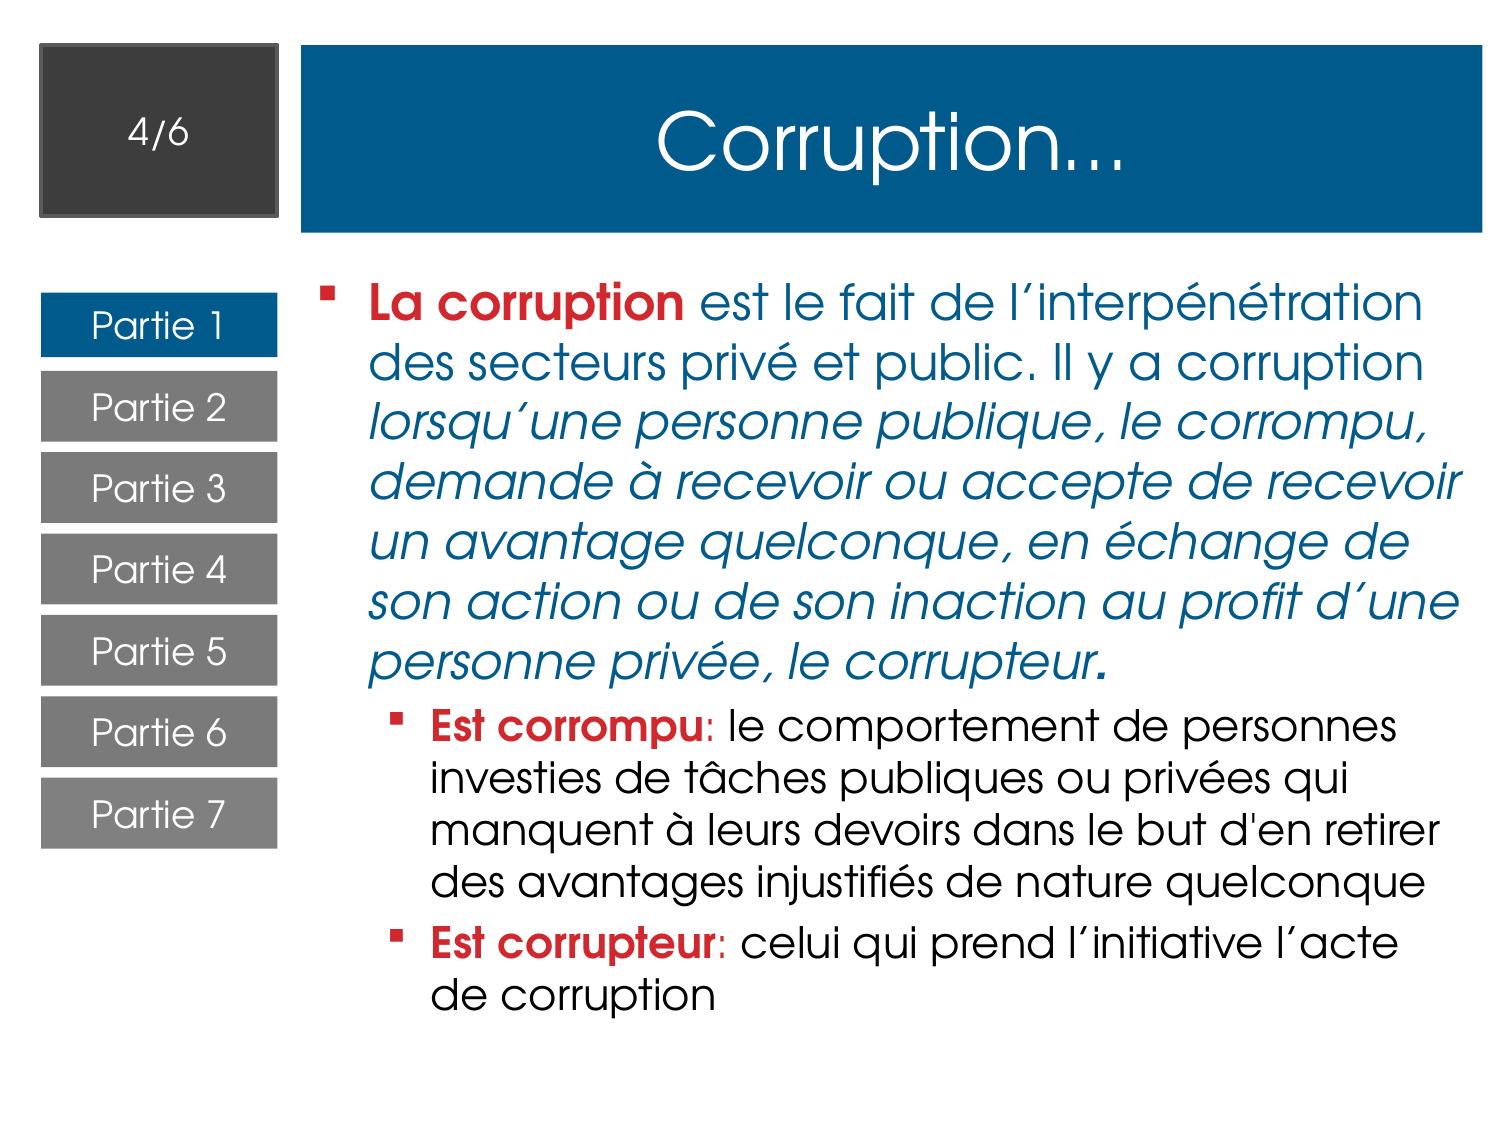

4/6
# Corruption…
La corruption est le fait de l’interpénétration des secteurs privé et public. Il y a corruption lorsqu’une personne publique, le corrompu, demande à recevoir ou accepte de recevoir un avantage quelconque, en échange de son action ou de son inaction au profit d’une personne privée, le corrupteur.
Est corrompu: le comportement de personnes investies de tâches publiques ou privées qui manquent à leurs devoirs dans le but d'en retirer des avantages injustifiés de nature quelconque
Est corrupteur: celui qui prend l’initiative l’acte de corruption

Partie 1
Partie 2
Partie 3
Partie 4
Partie 5
Partie 6
Partie 7